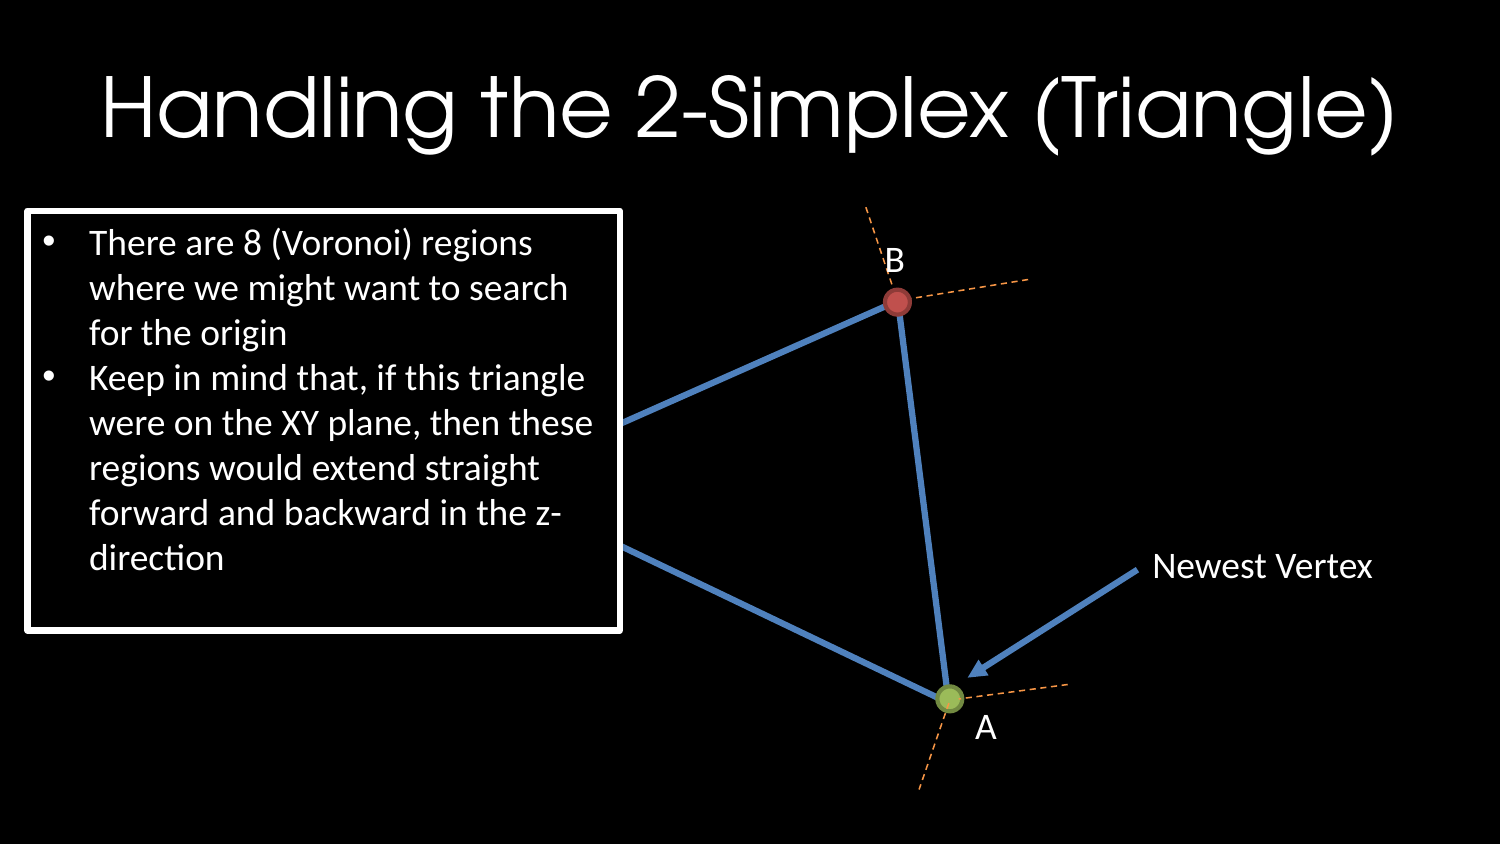

# Handling the 2-Simplex (Triangle)
There are 8 (Voronoi) regions where we might want to search for the origin
Keep in mind that, if this triangle were on the XY plane, then these regions would extend straight forward and backward in the z-direction

B

S

Newest Vertex

A